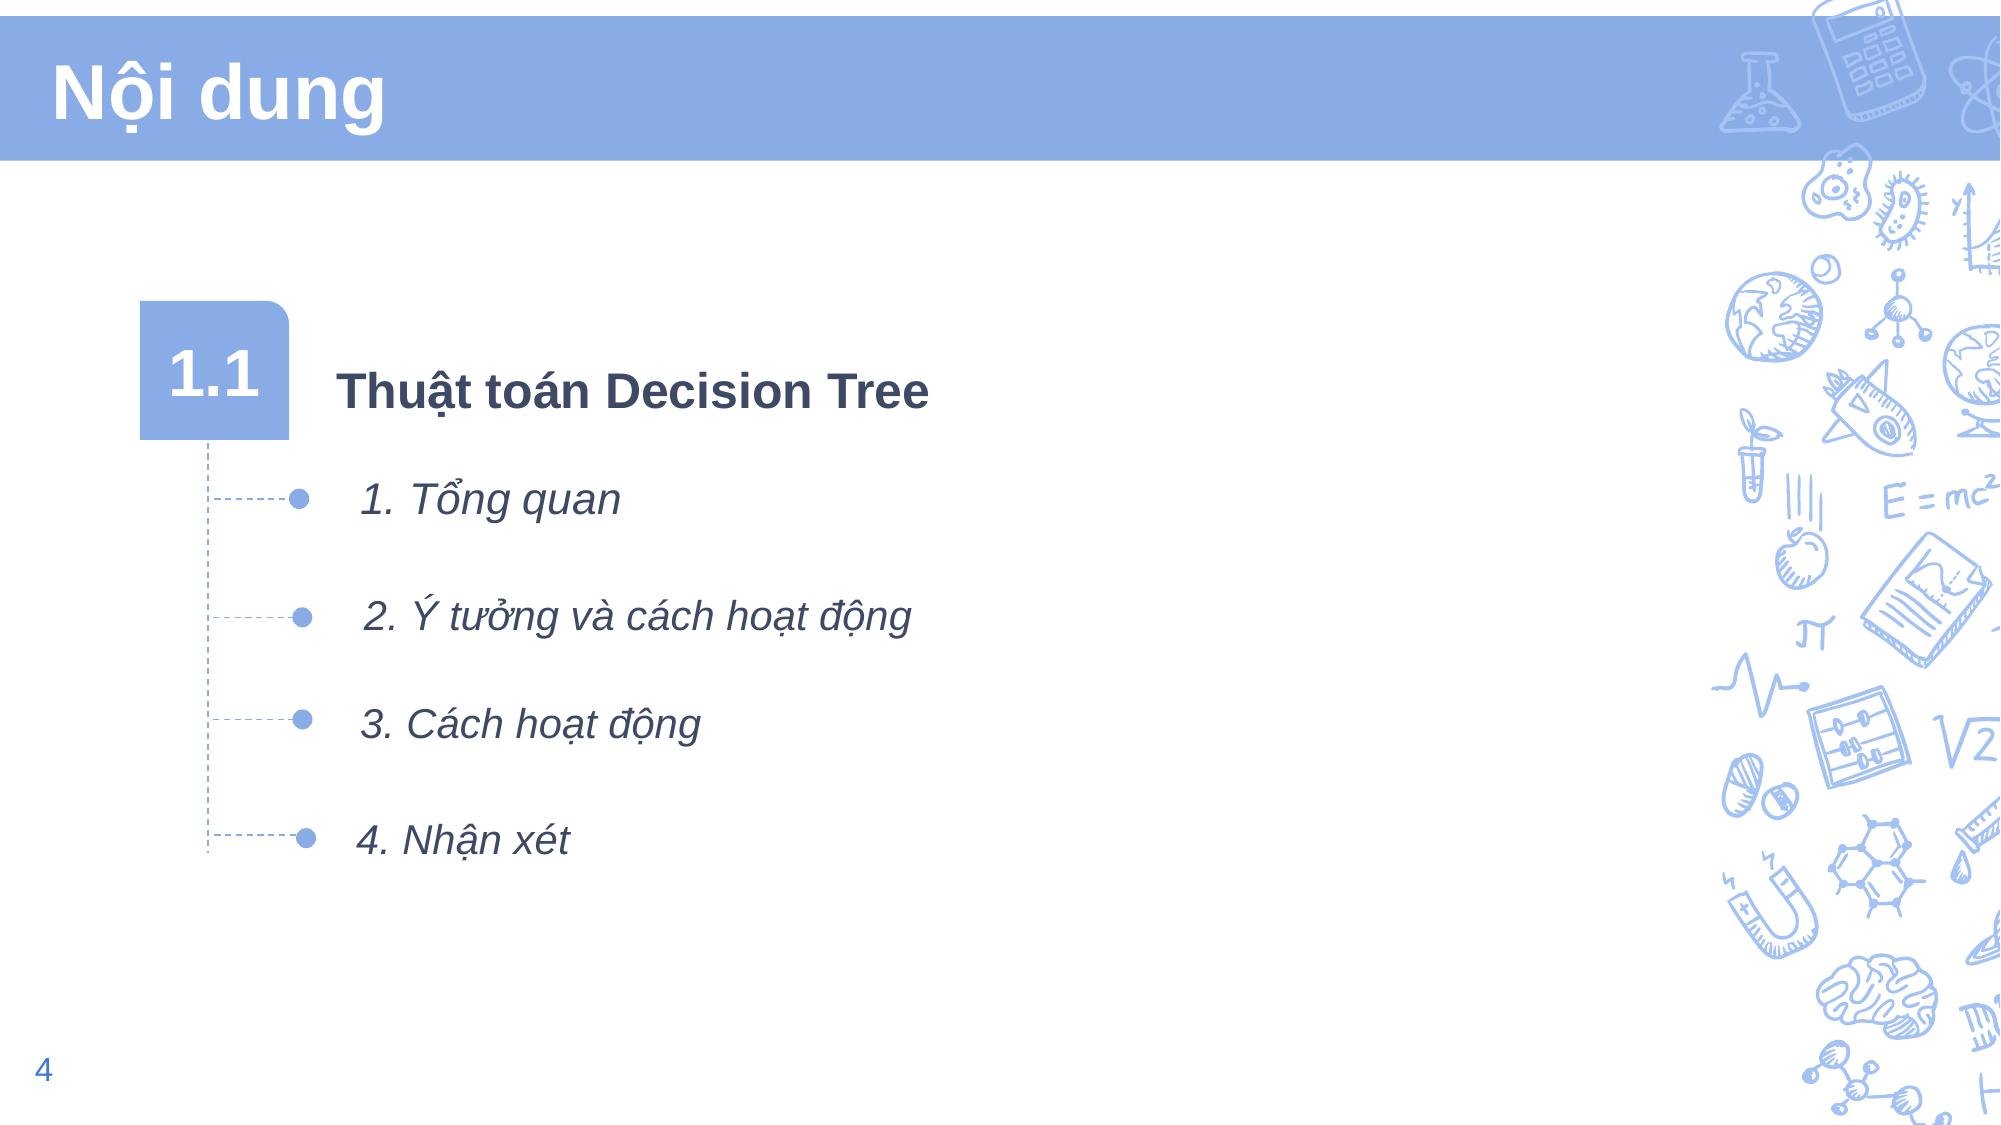

# Nội dung

1.1
Thuật toán Decision Tree
1. Tổng quan

2. Ý tưởng và cách hoạt động

3. Cách hoạt động

4. Nhận xét

4